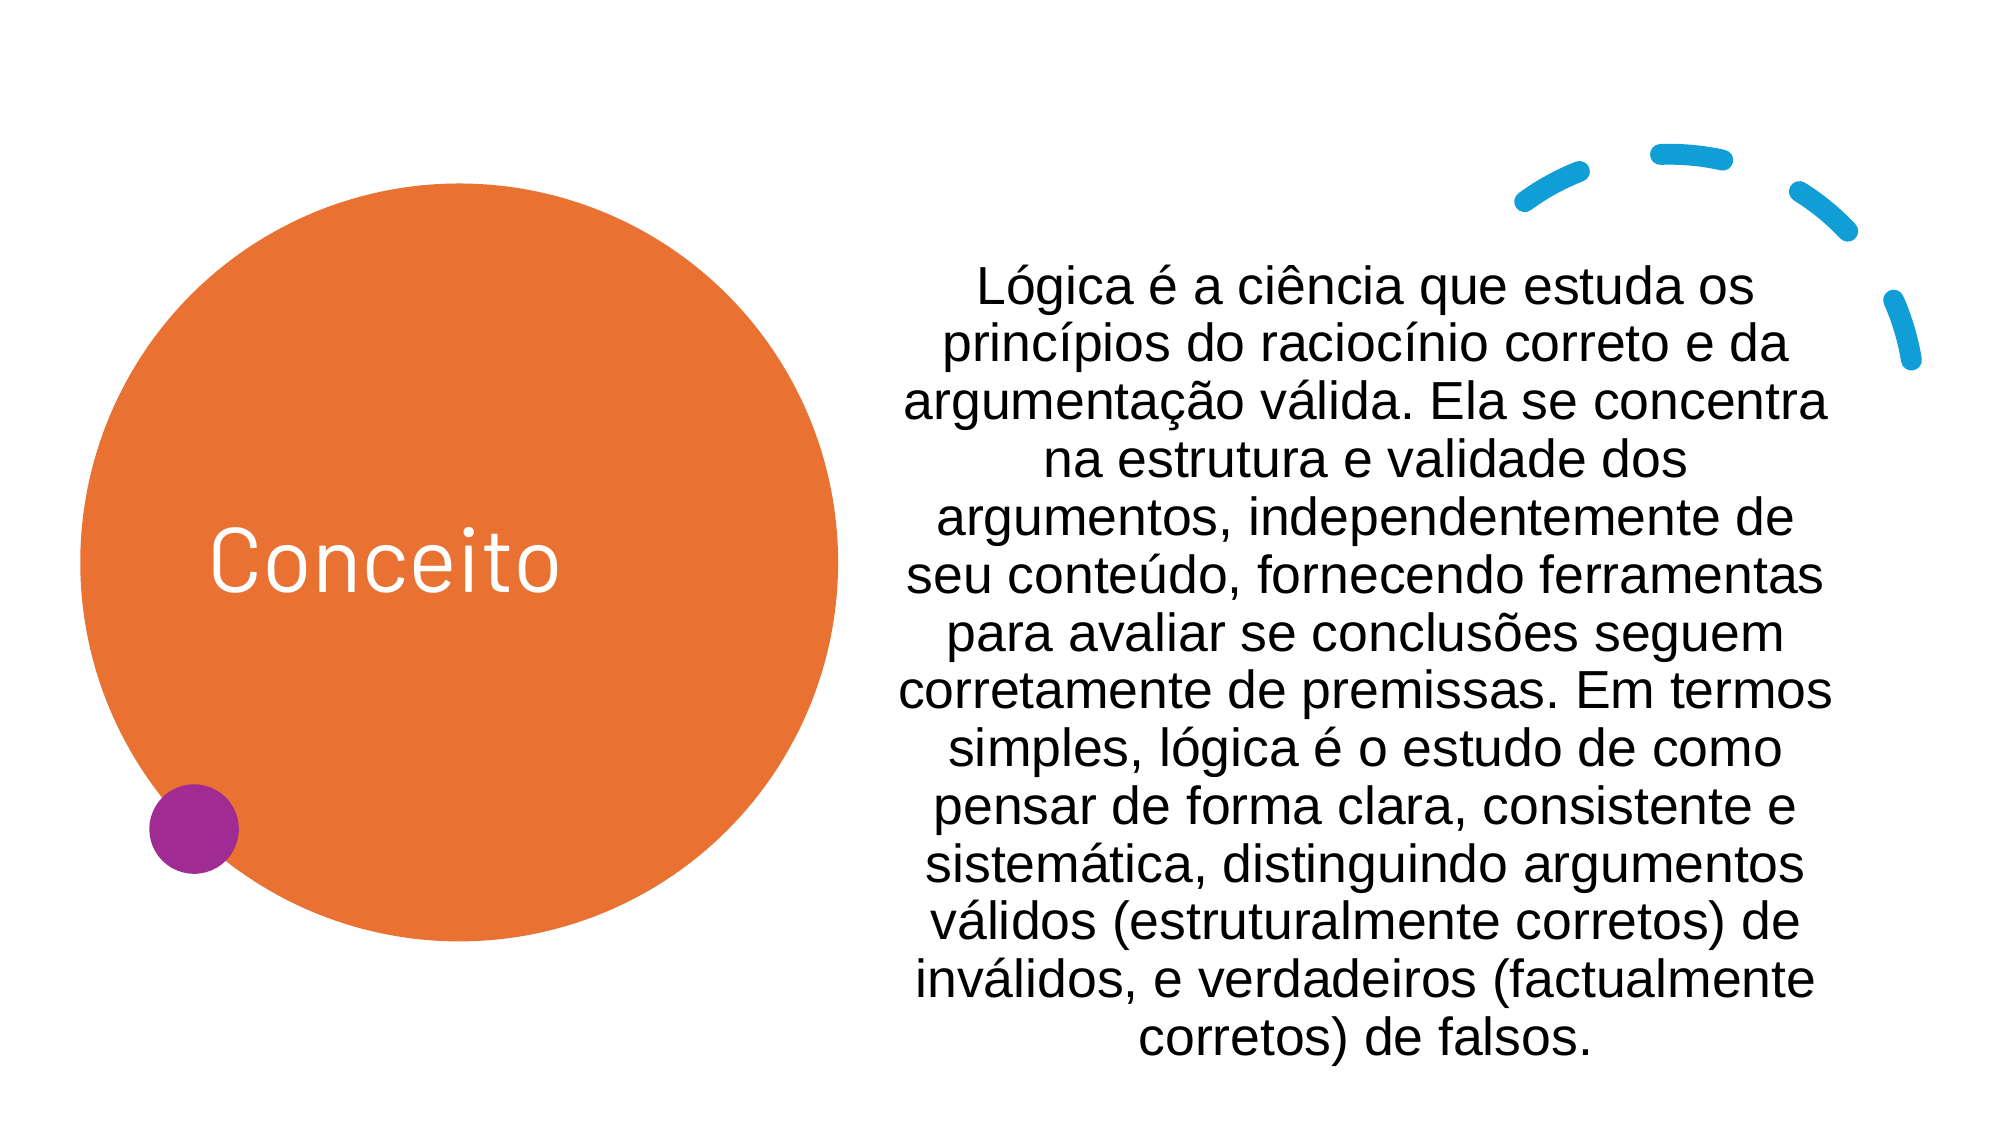

# Conceito
Lógica é a ciência que estuda os princípios do raciocínio correto e da argumentação válida. Ela se concentra na estrutura e validade dos argumentos, independentemente de seu conteúdo, fornecendo ferramentas para avaliar se conclusões seguem corretamente de premissas. Em termos simples, lógica é o estudo de como pensar de forma clara, consistente e sistemática, distinguindo argumentos válidos (estruturalmente corretos) de inválidos, e verdadeiros (factualmente corretos) de falsos.